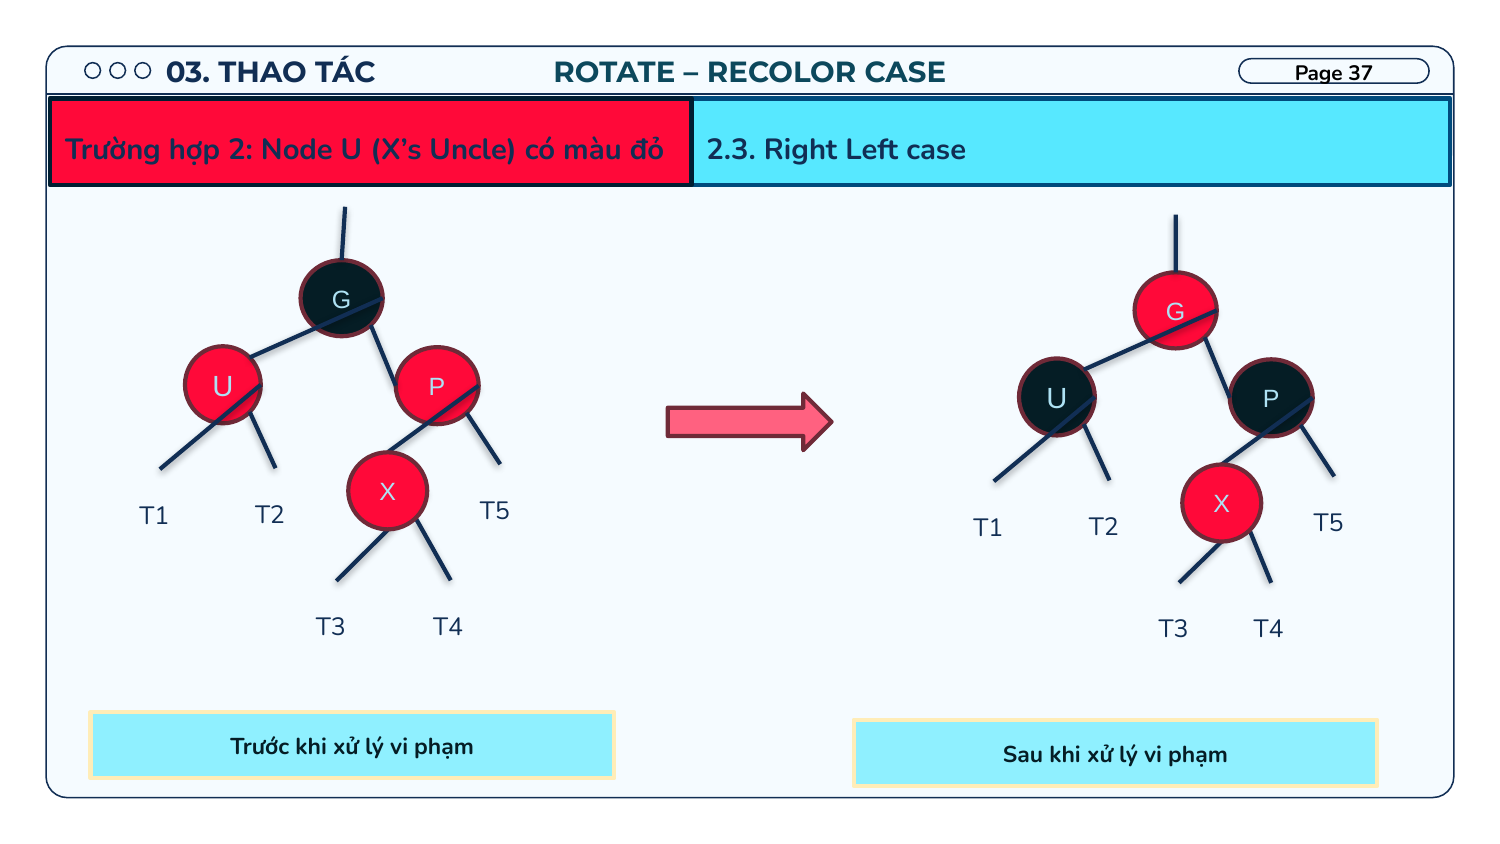

03. THAO TÁC
ROTATE – RECOLOR CASE
Page 37
2.2. Left Right case
2.3. Right Left case
2.4. Right Right case
Trường hợp 2: Node U (X’s Uncle) có màu đỏ
G
G
U
P
U
P

X
T5
X
T2
T1
T5
T2
T1
T4
T3
T3
T4
Trước khi xử lý vi phạm
Sau khi xử lý vi phạm